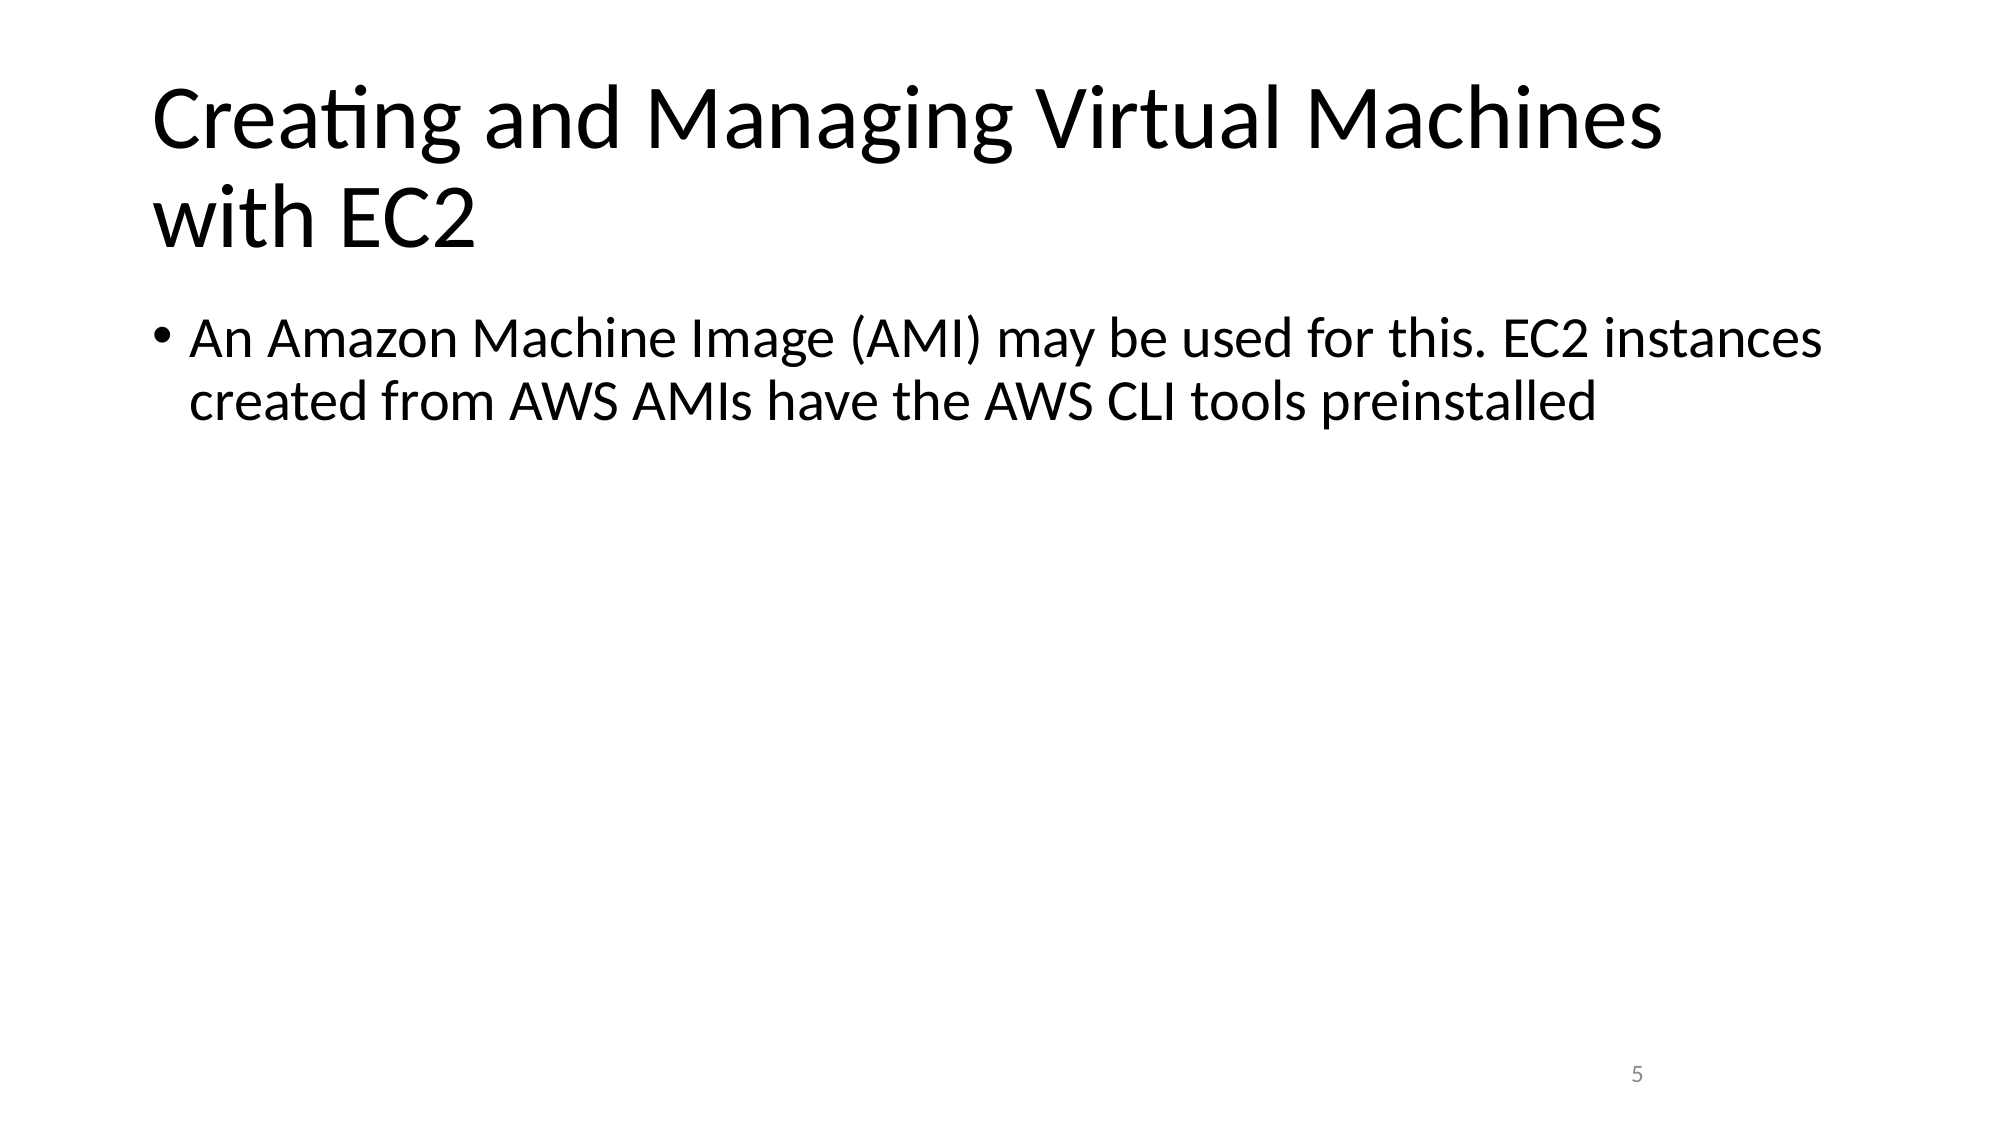

# Creating and Managing Virtual Machines with EC2
An Amazon Machine Image (AMI) may be used for this. EC2 instances created from AWS AMIs have the AWS CLI tools preinstalled
5